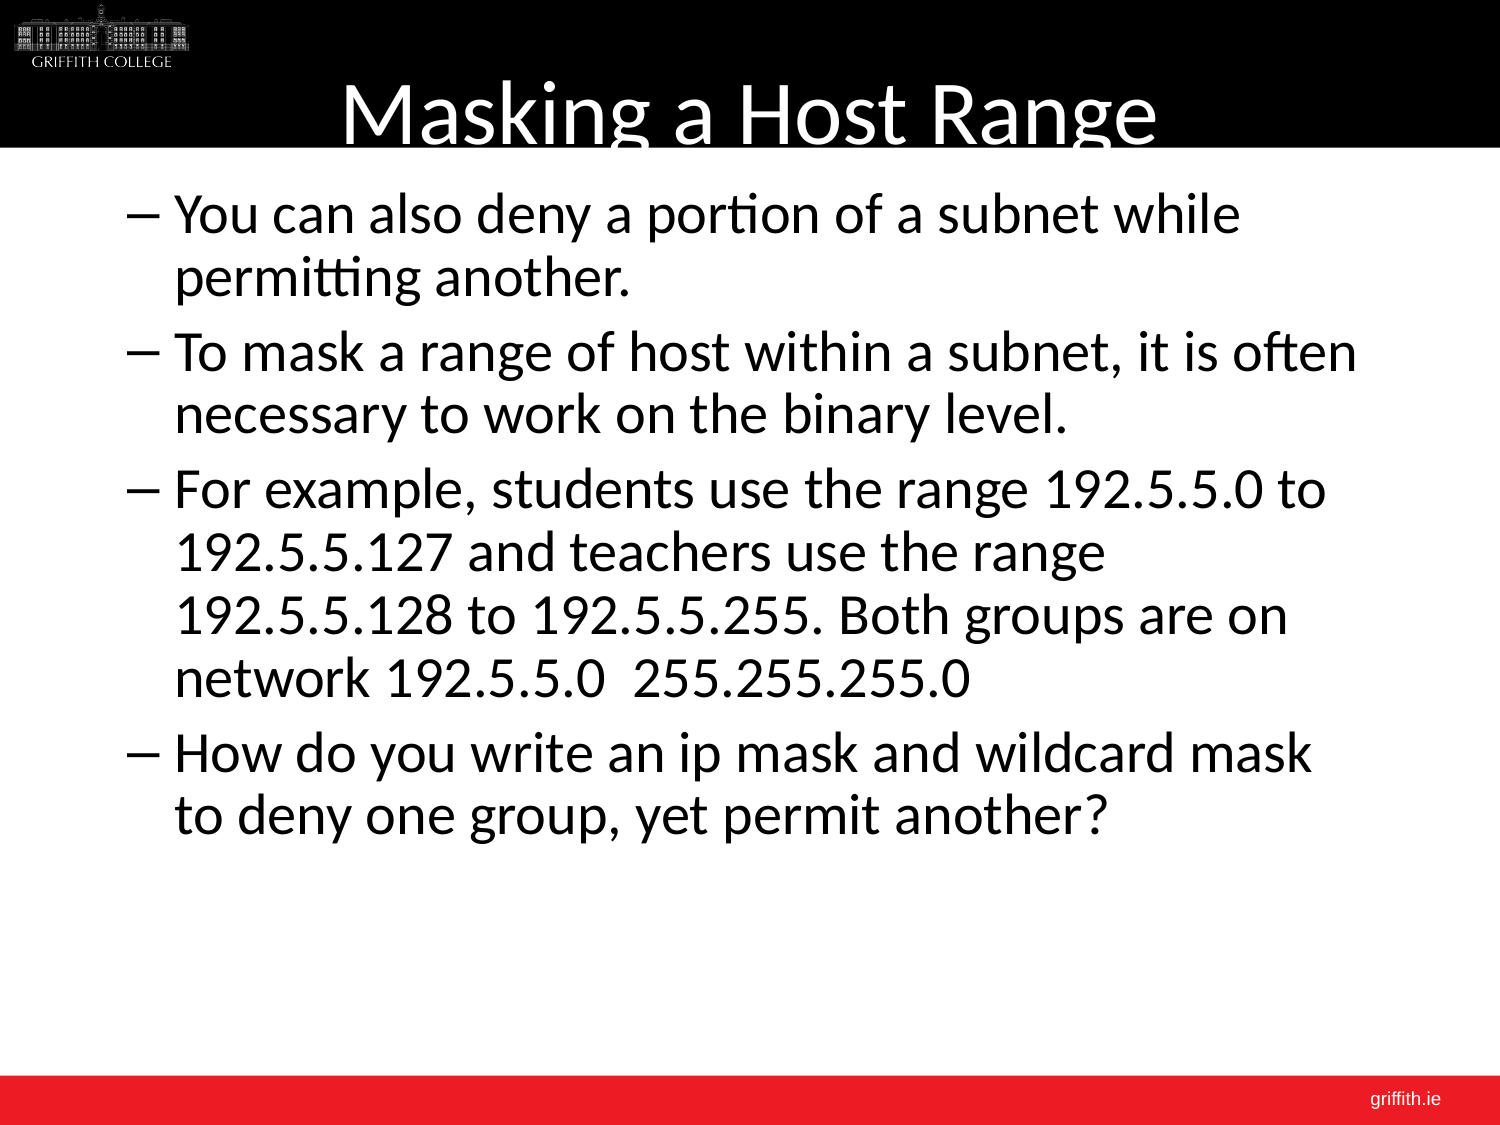

# Masking a Host Range
You can also deny a portion of a subnet while permitting another.
To mask a range of host within a subnet, it is often necessary to work on the binary level.
For example, students use the range 192.5.5.0 to 192.5.5.127 and teachers use the range 192.5.5.128 to 192.5.5.255. Both groups are on network 192.5.5.0  255.255.255.0
How do you write an ip mask and wildcard mask to deny one group, yet permit another?